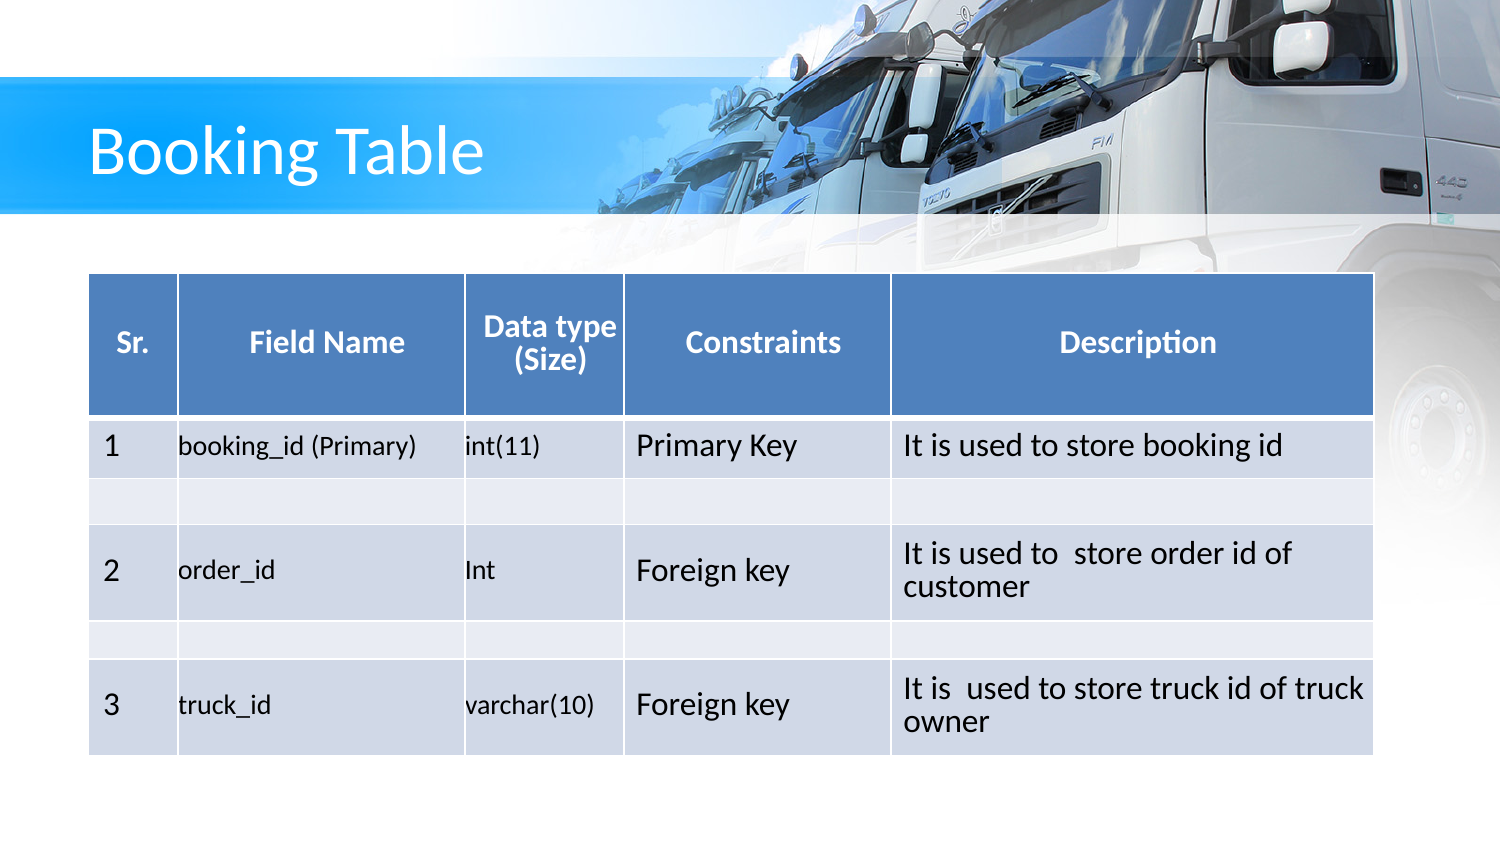

# Booking Table
| Sr. | Field Name | Data type (Size) | Constraints | Description |
| --- | --- | --- | --- | --- |
| 1 | booking\_id (Primary) | int(11) | Primary Key | It is used to store booking id |
|  |  |  |  |  |
| 2 | order\_id | Int | Foreign key | It is used to  store order id of customer |
|  |  |  |  |  |
| 3 | truck\_id | varchar(10) | Foreign key | It is  used to store truck id of truck owner |